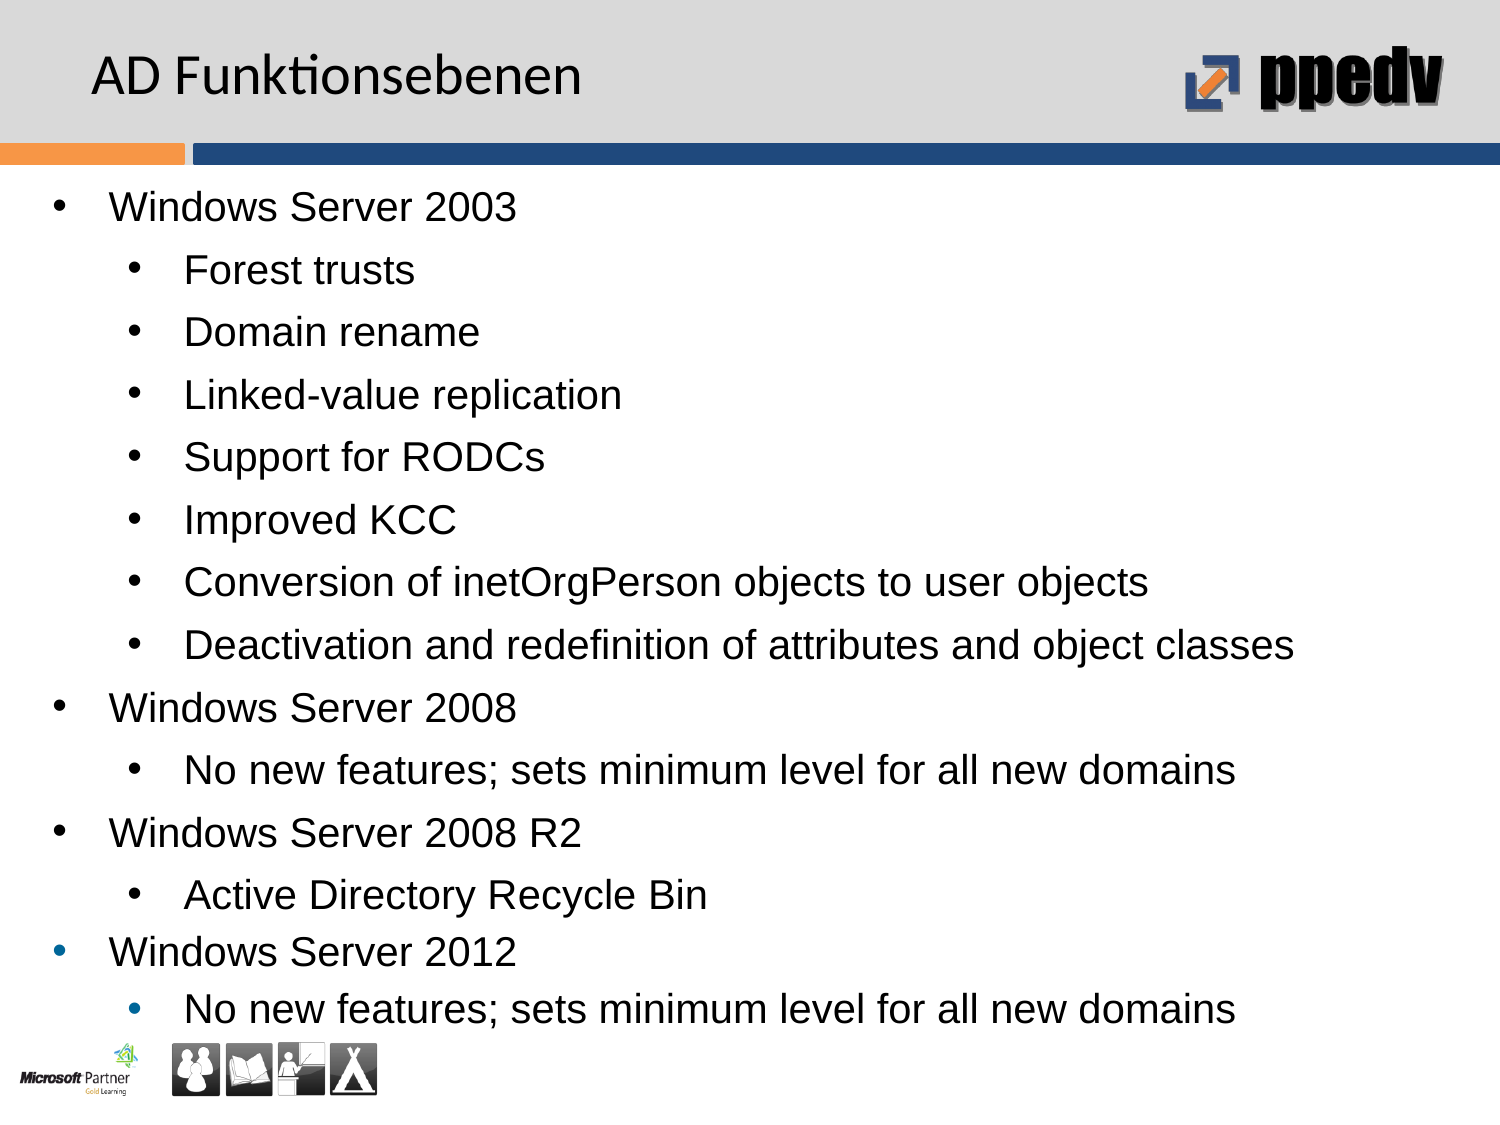

# AD Funktionsebenen
Windows Server 2003
Forest trusts
Domain rename
Linked-value replication
Support for RODCs
Improved KCC
Conversion of inetOrgPerson objects to user objects
Deactivation and redefinition of attributes and object classes
Windows Server 2008
No new features; sets minimum level for all new domains
Windows Server 2008 R2
Active Directory Recycle Bin
Windows Server 2012
No new features; sets minimum level for all new domains